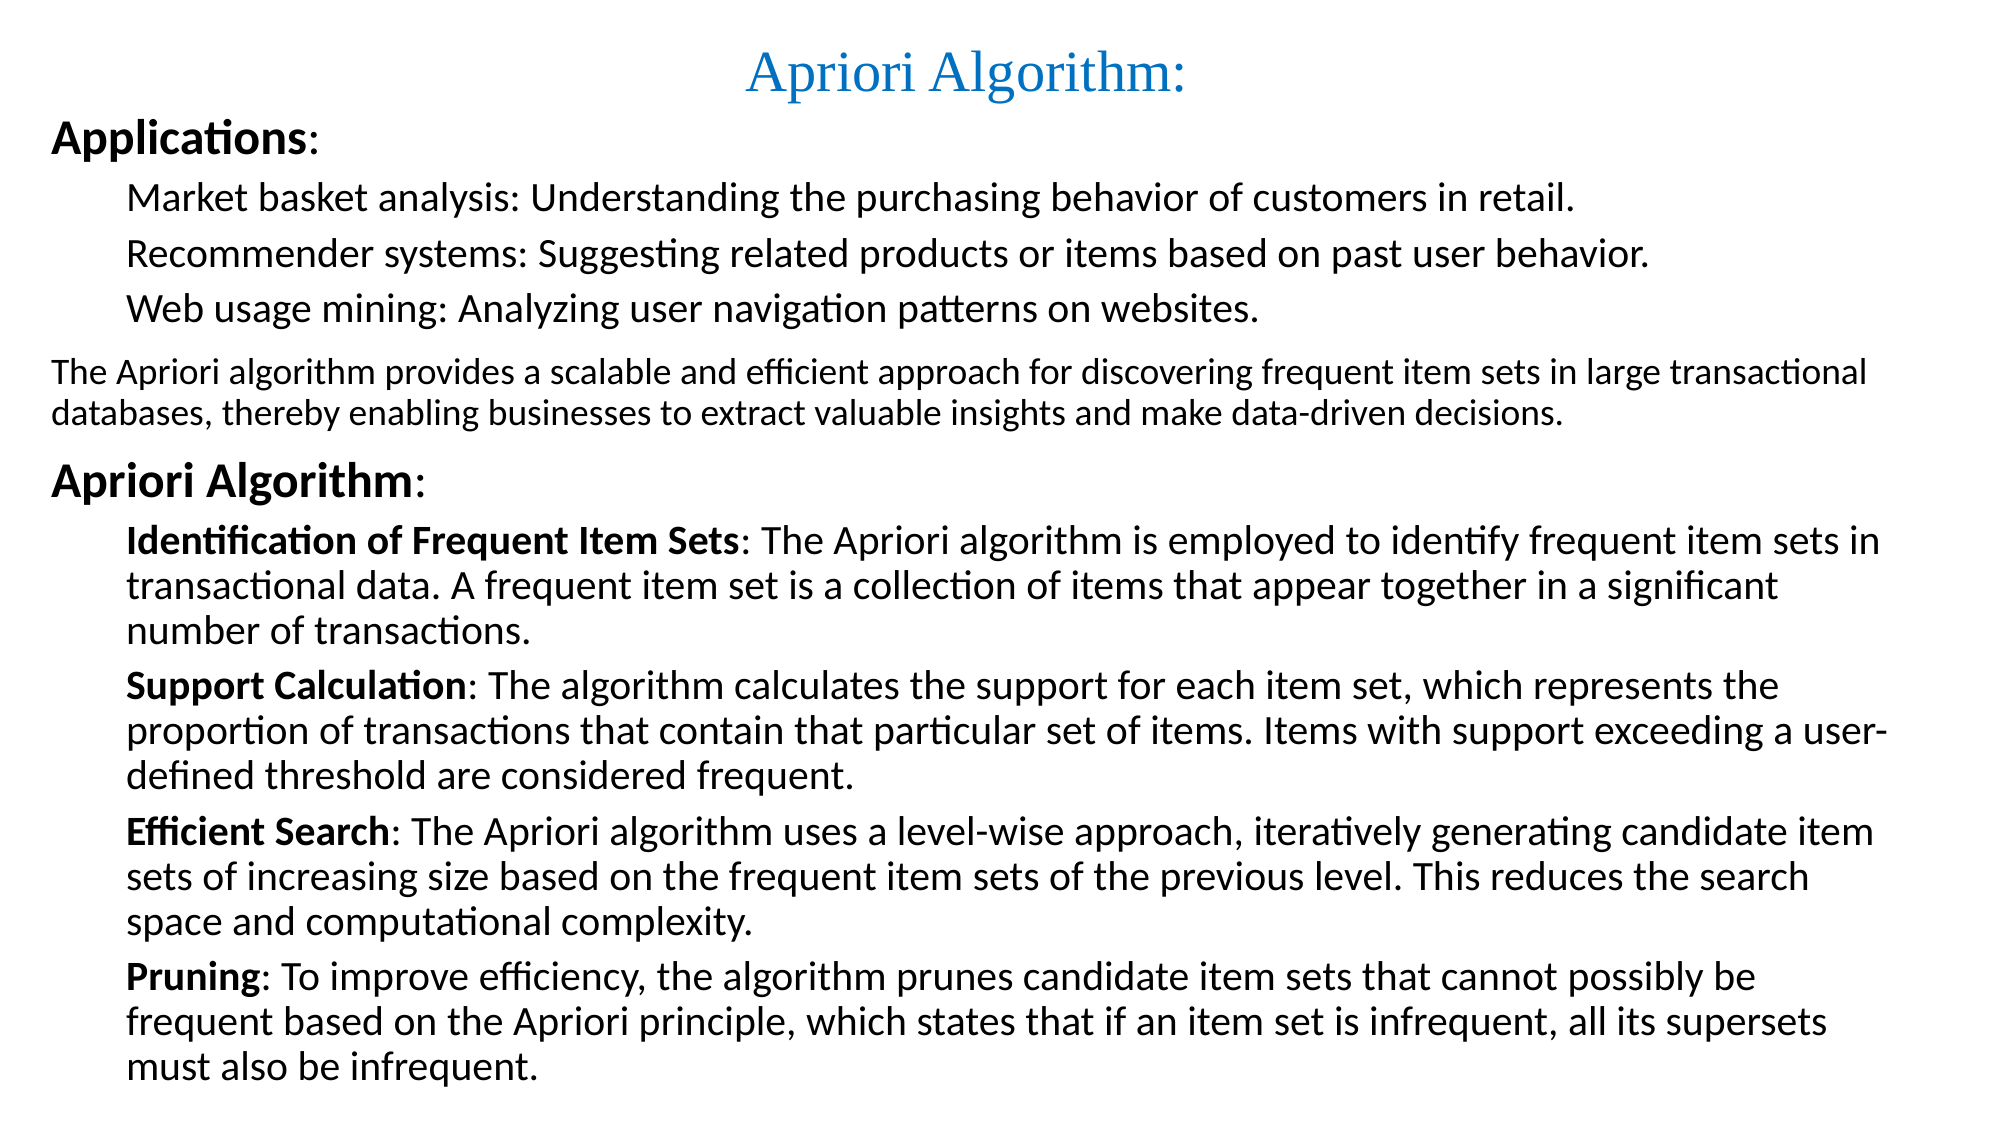

# Apriori Algorithm:

Applications:
Market basket analysis: Understanding the purchasing behavior of customers in retail.
Recommender systems: Suggesting related products or items based on past user behavior.
Web usage mining: Analyzing user navigation patterns on websites.
The Apriori algorithm provides a scalable and efficient approach for discovering frequent item sets in large transactional databases, thereby enabling businesses to extract valuable insights and make data-driven decisions.
Apriori Algorithm:
Identification of Frequent Item Sets: The Apriori algorithm is employed to identify frequent item sets in transactional data. A frequent item set is a collection of items that appear together in a significant number of transactions.
Support Calculation: The algorithm calculates the support for each item set, which represents the proportion of transactions that contain that particular set of items. Items with support exceeding a user-defined threshold are considered frequent.
Efficient Search: The Apriori algorithm uses a level-wise approach, iteratively generating candidate item sets of increasing size based on the frequent item sets of the previous level. This reduces the search space and computational complexity.
Pruning: To improve efficiency, the algorithm prunes candidate item sets that cannot possibly be frequent based on the Apriori principle, which states that if an item set is infrequent, all its supersets must also be infrequent.